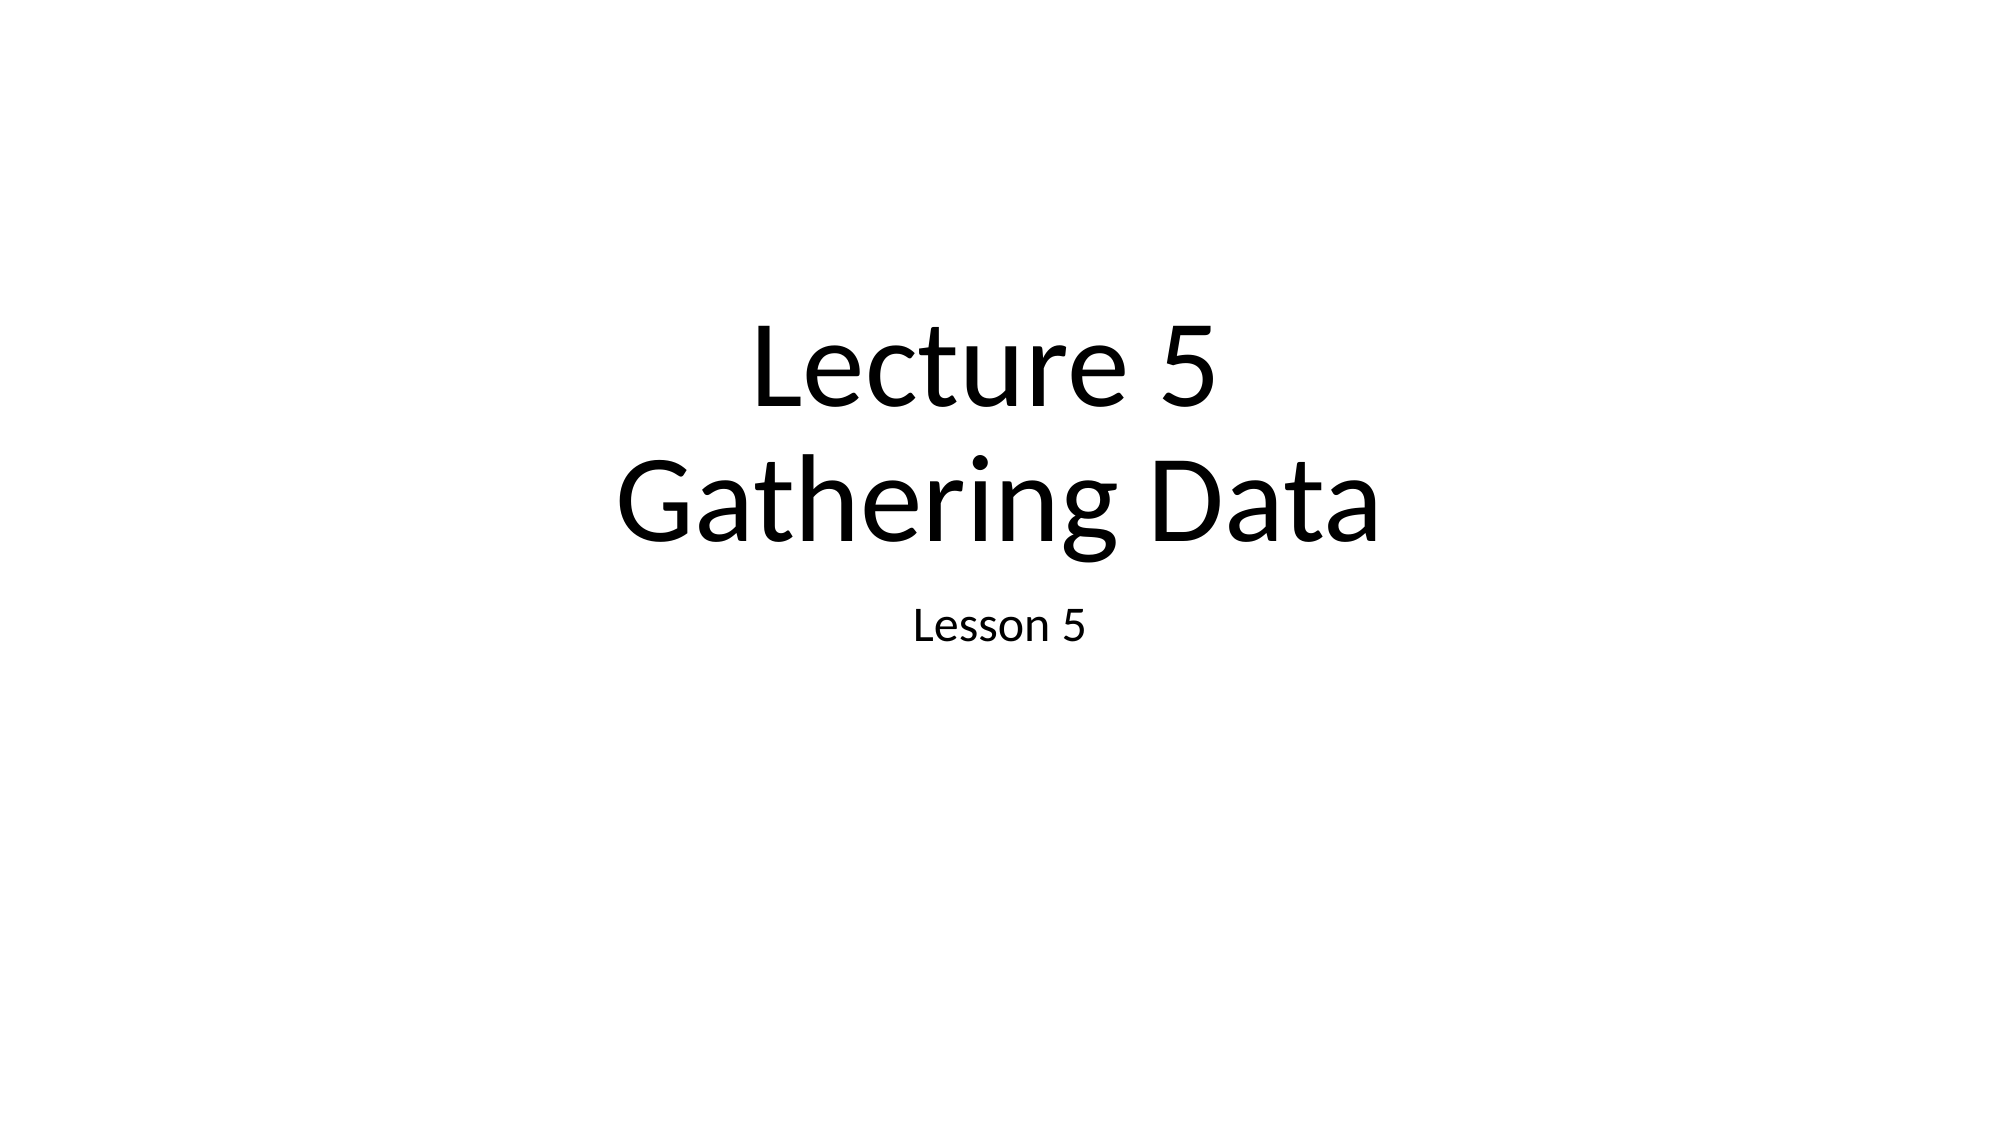

# Lecture 5 Gathering Data
Lesson 5